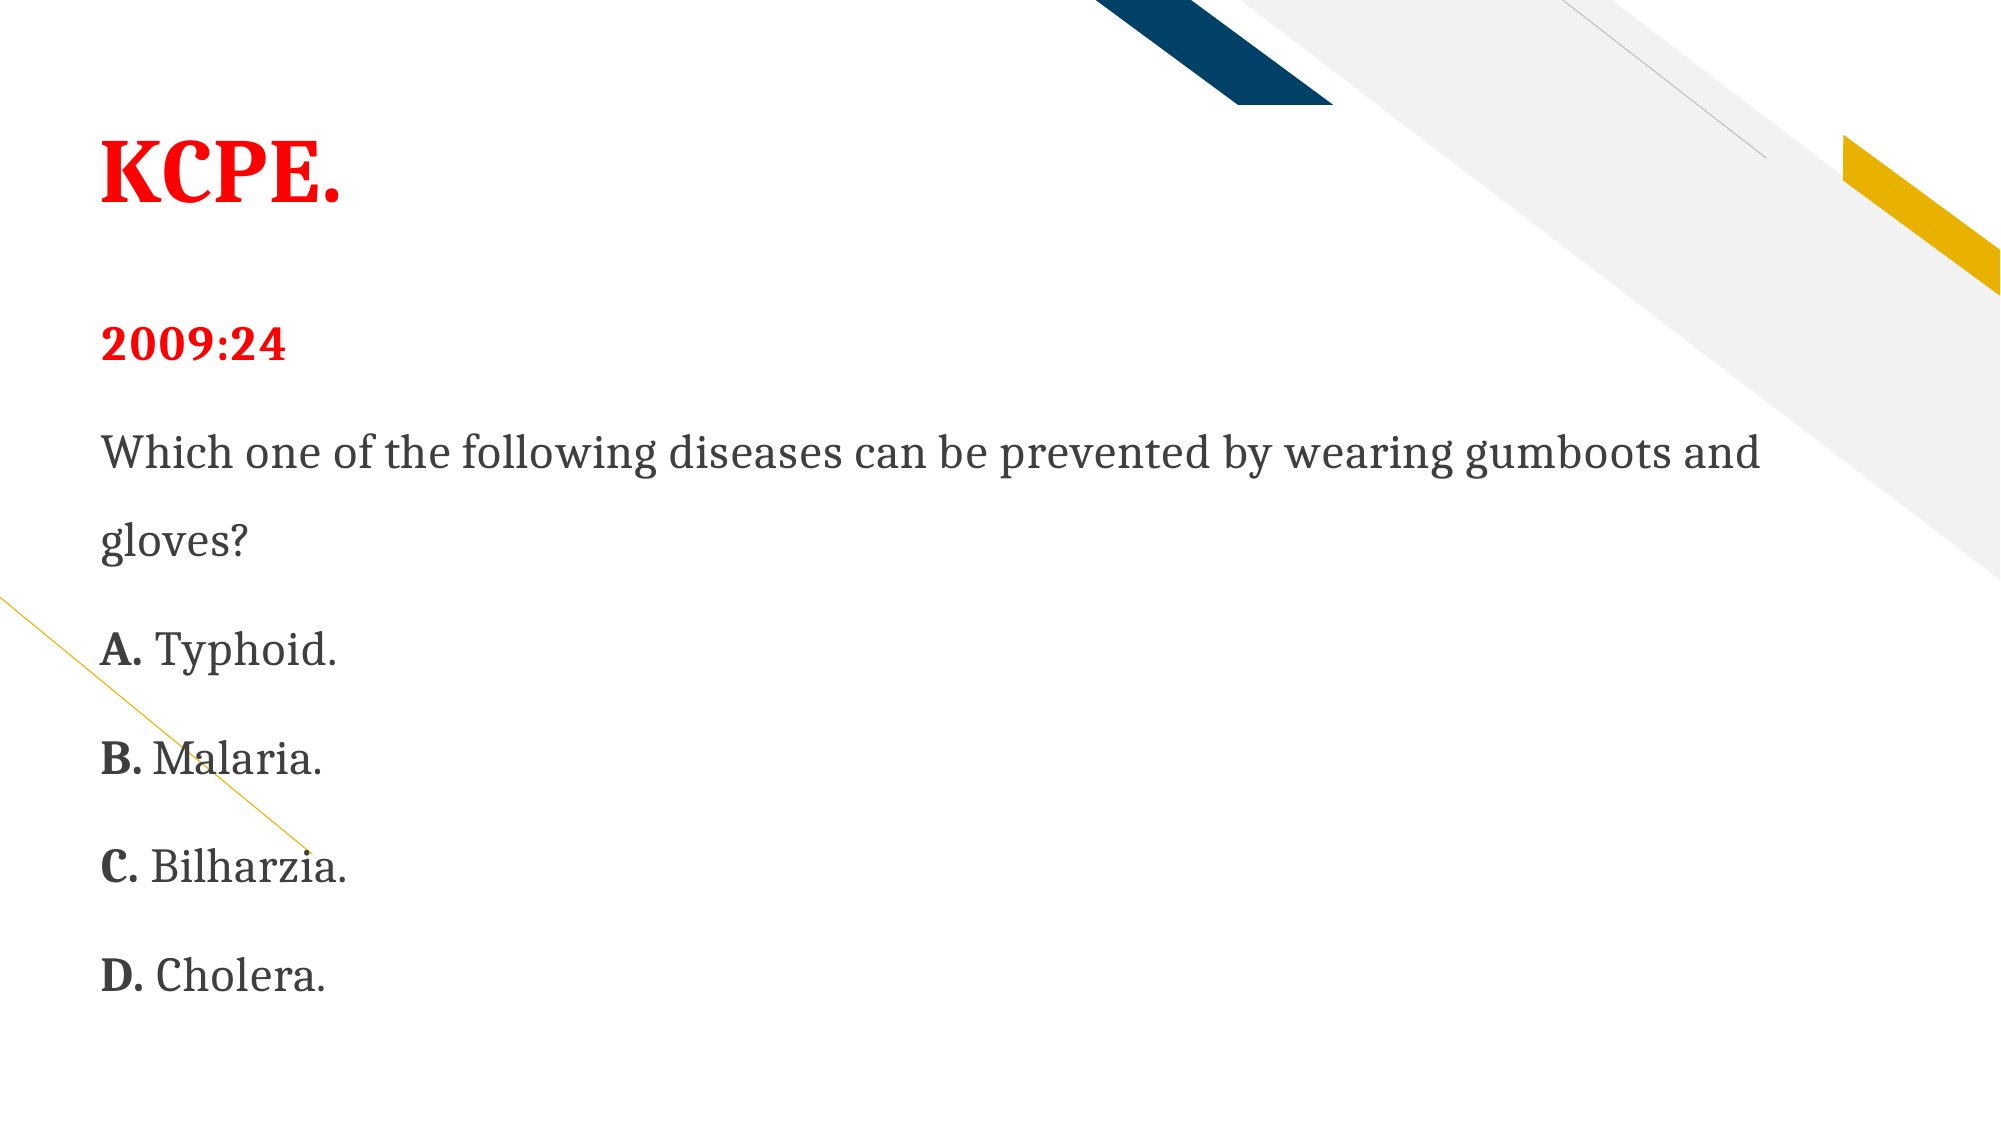

# KCPE.
2009:24
Which one of the following diseases can be prevented by wearing gumboots and gloves?
A. Typhoid.
B. Malaria.
C. Bilharzia.
D. Cholera.